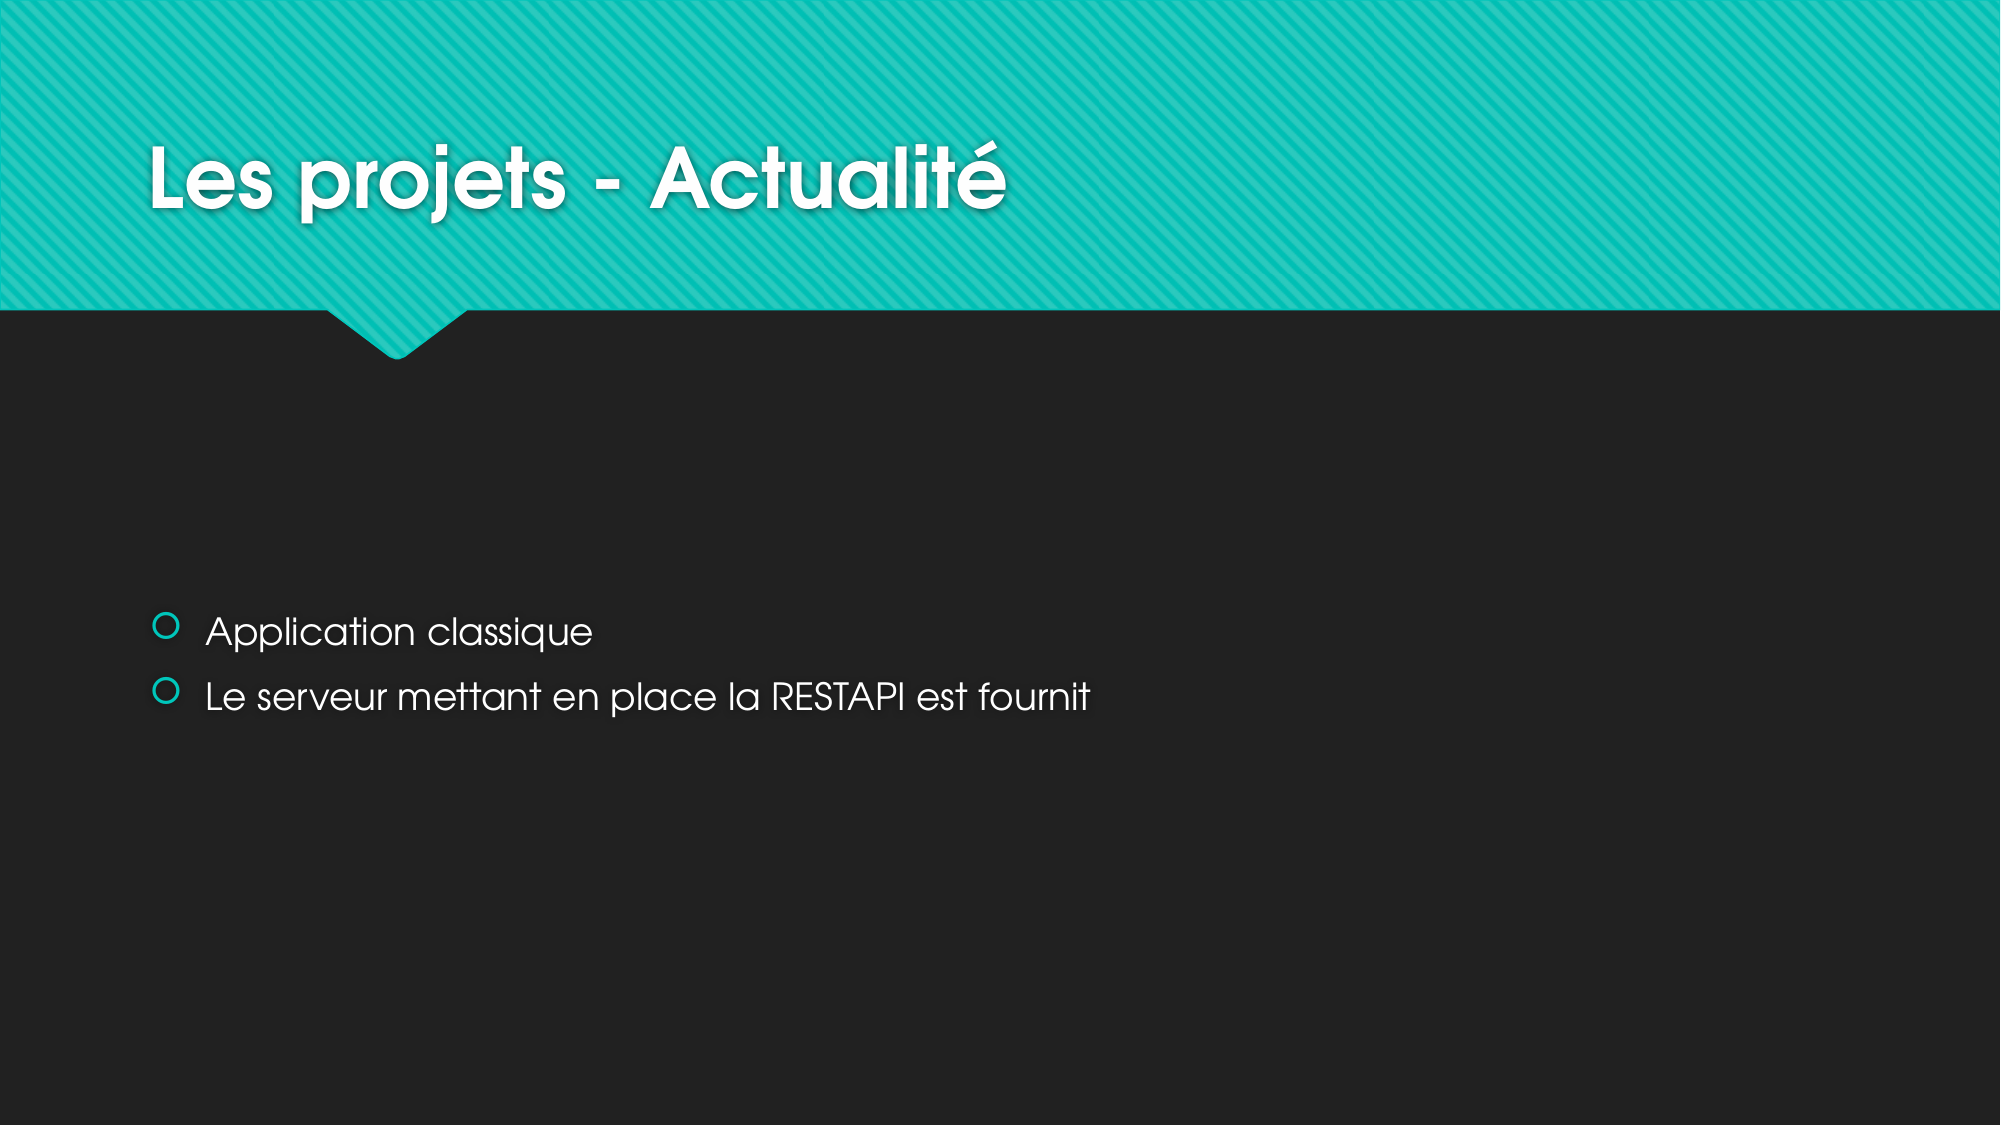

# Les projets - Actualité
Application classique
Le serveur mettant en place la RESTAPI est fournit